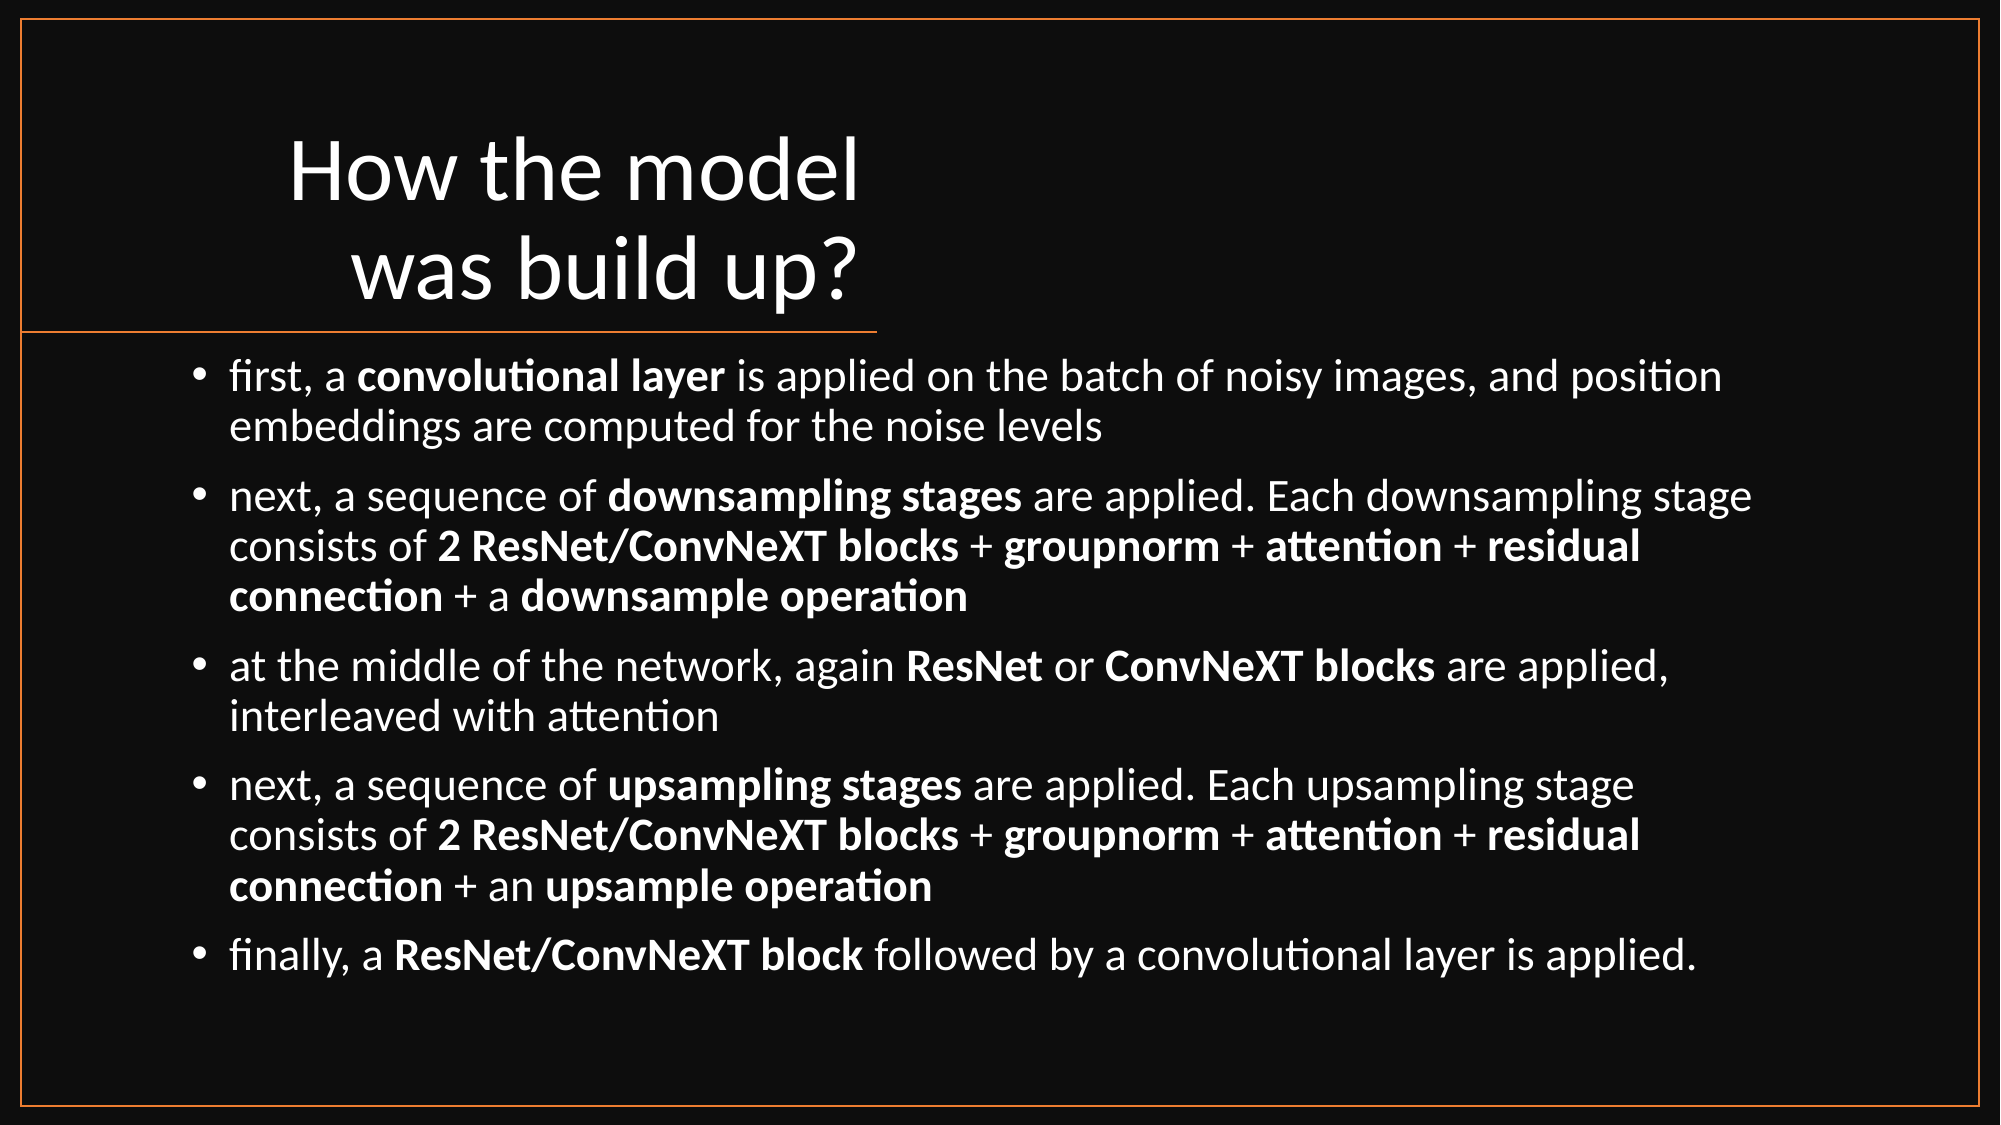

# How the model was build up?
first, a convolutional layer is applied on the batch of noisy images, and position embeddings are computed for the noise levels
next, a sequence of downsampling stages are applied. Each downsampling stage consists of 2 ResNet/ConvNeXT blocks + groupnorm + attention + residual connection + a downsample operation
at the middle of the network, again ResNet or ConvNeXT blocks are applied, interleaved with attention
next, a sequence of upsampling stages are applied. Each upsampling stage consists of 2 ResNet/ConvNeXT blocks + groupnorm + attention + residual connection + an upsample operation
finally, a ResNet/ConvNeXT block followed by a convolutional layer is applied.